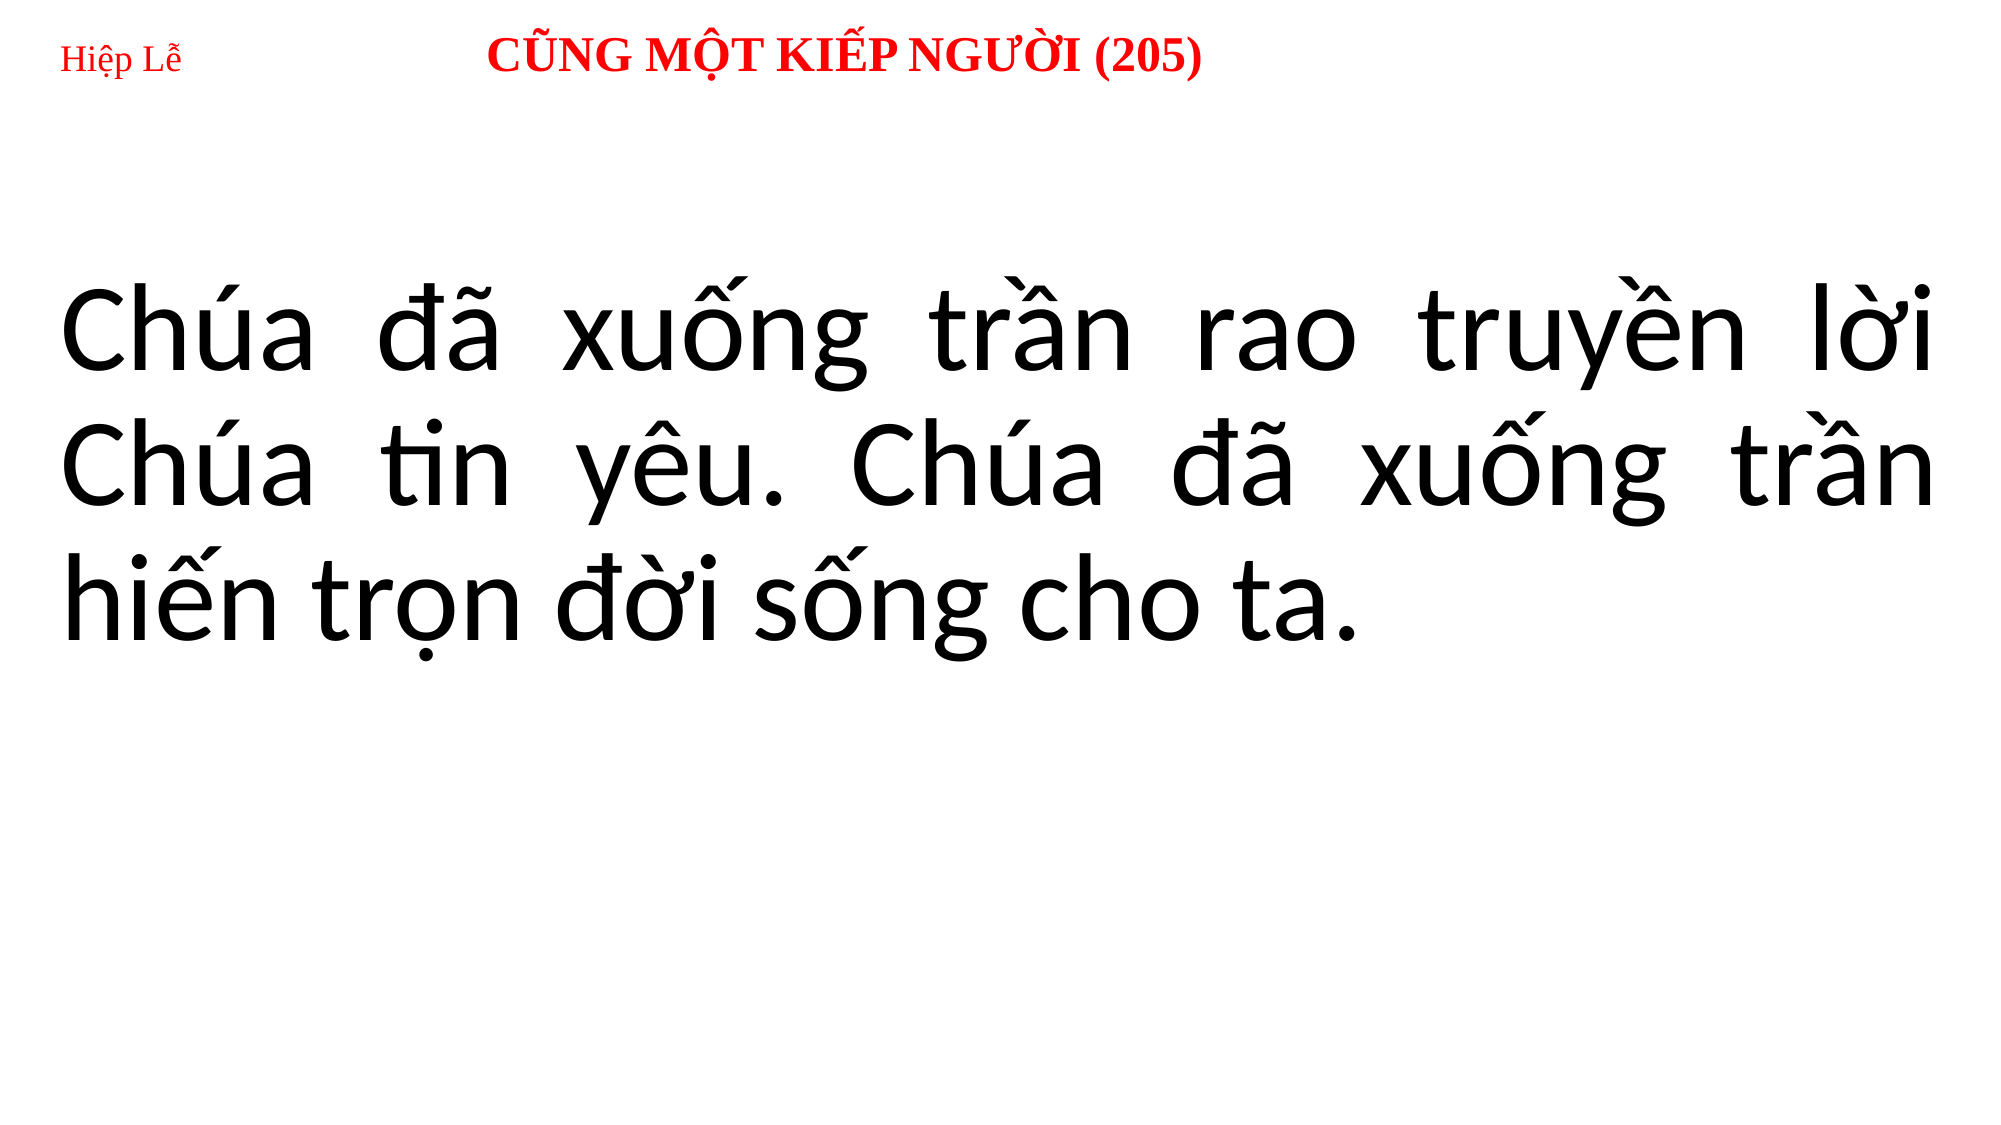

# Hiệp Lễ                                CŨNG MỘT KIẾP NGƯỜI (205)
Chúa đã xuống trần rao truyền lời Chúa tin yêu. Chúa đã xuống trần hiến trọn đời sống cho ta.